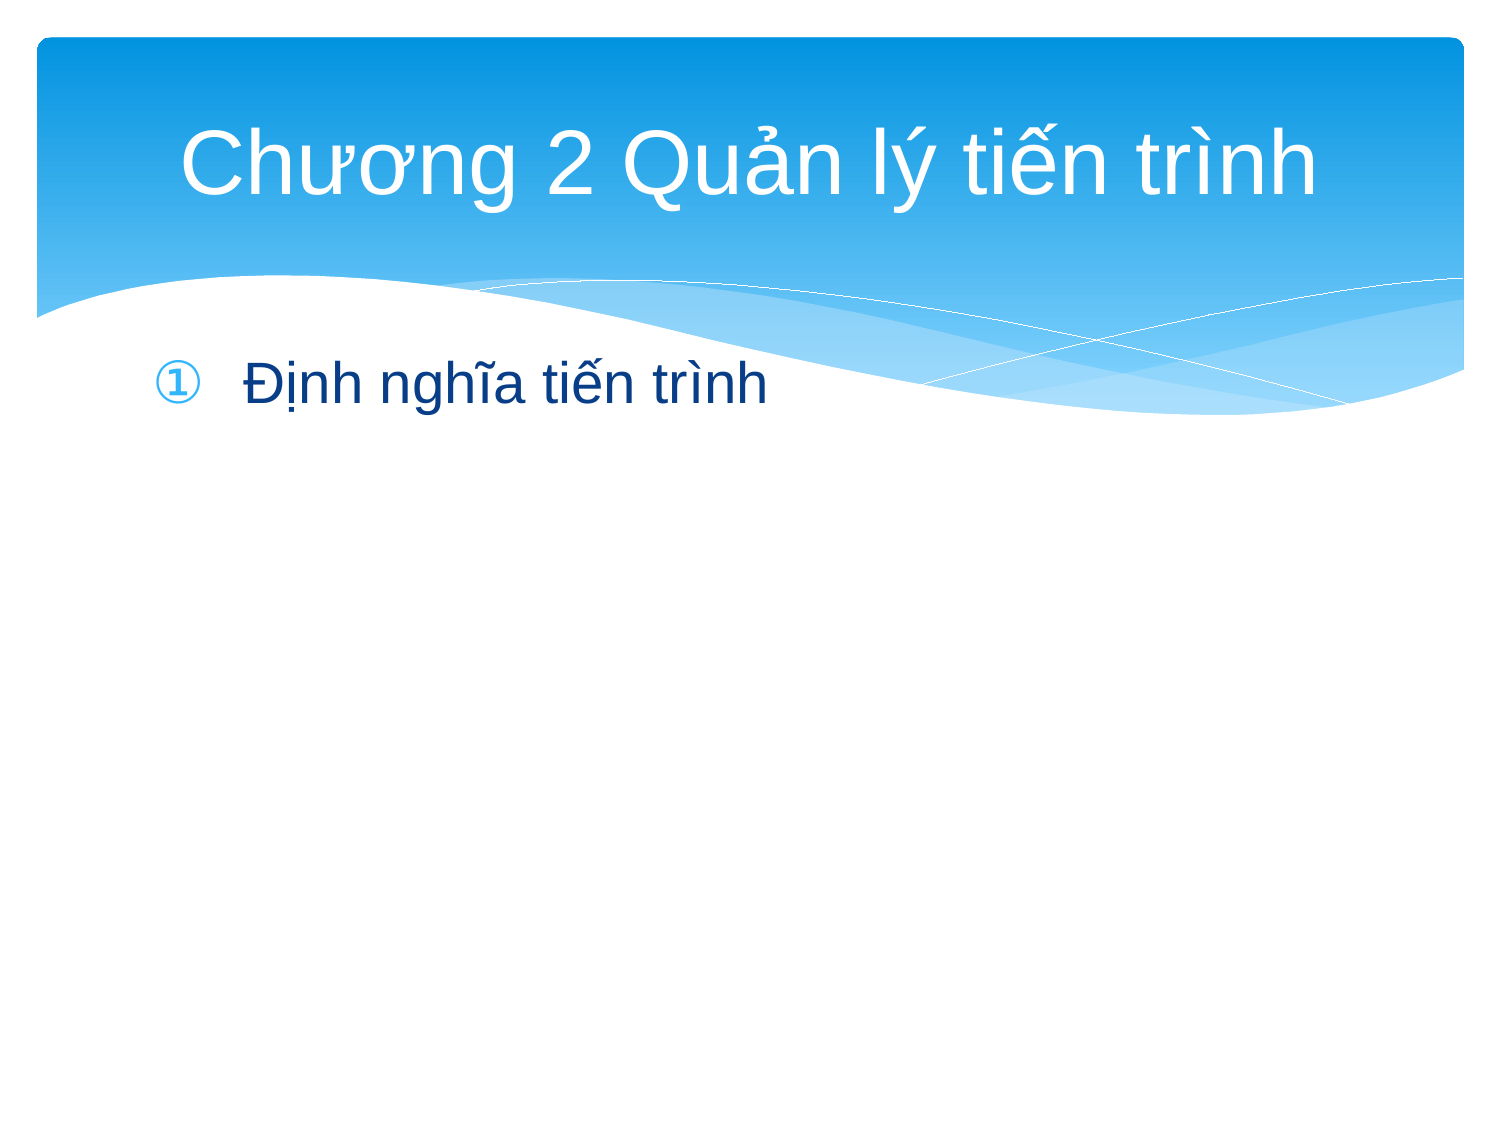

# Chương 2 Quản lý tiến trình
 Định nghĩa tiến trình